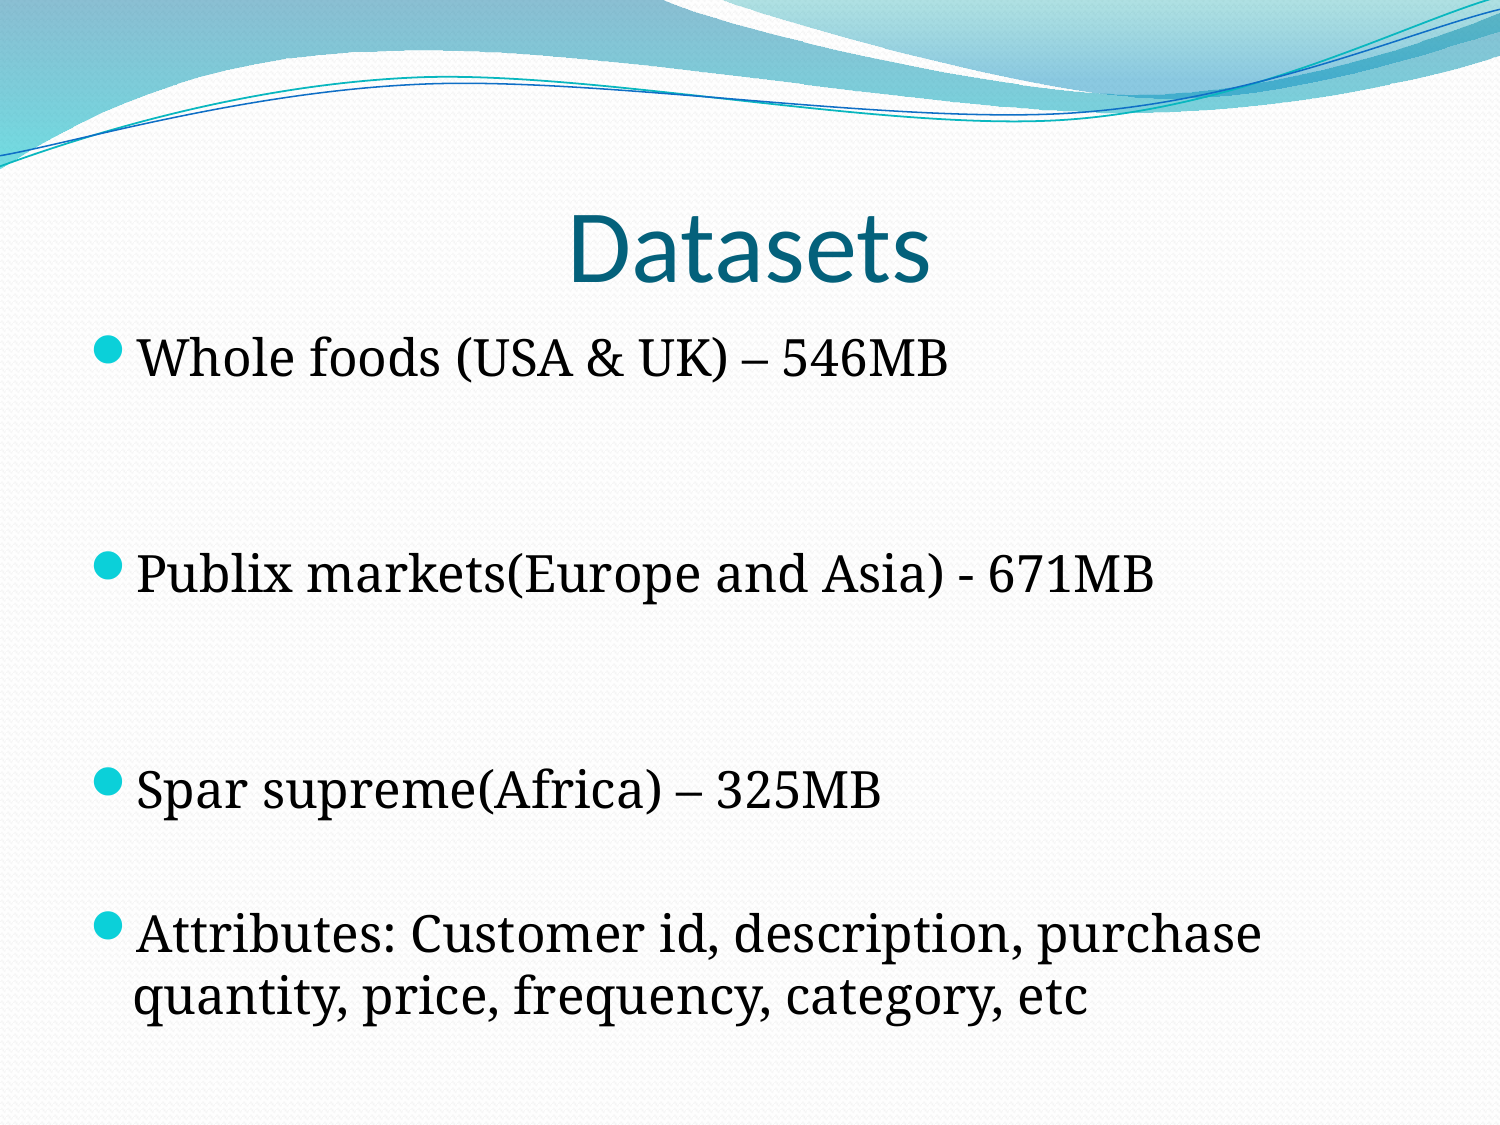

# Datasets
Whole foods (USA & UK) – 546MB

Publix markets(Europe and Asia) - 671MB

Spar supreme(Africa) – 325MB

Attributes: Customer id, description, purchase quantity, price, frequency, category, etc